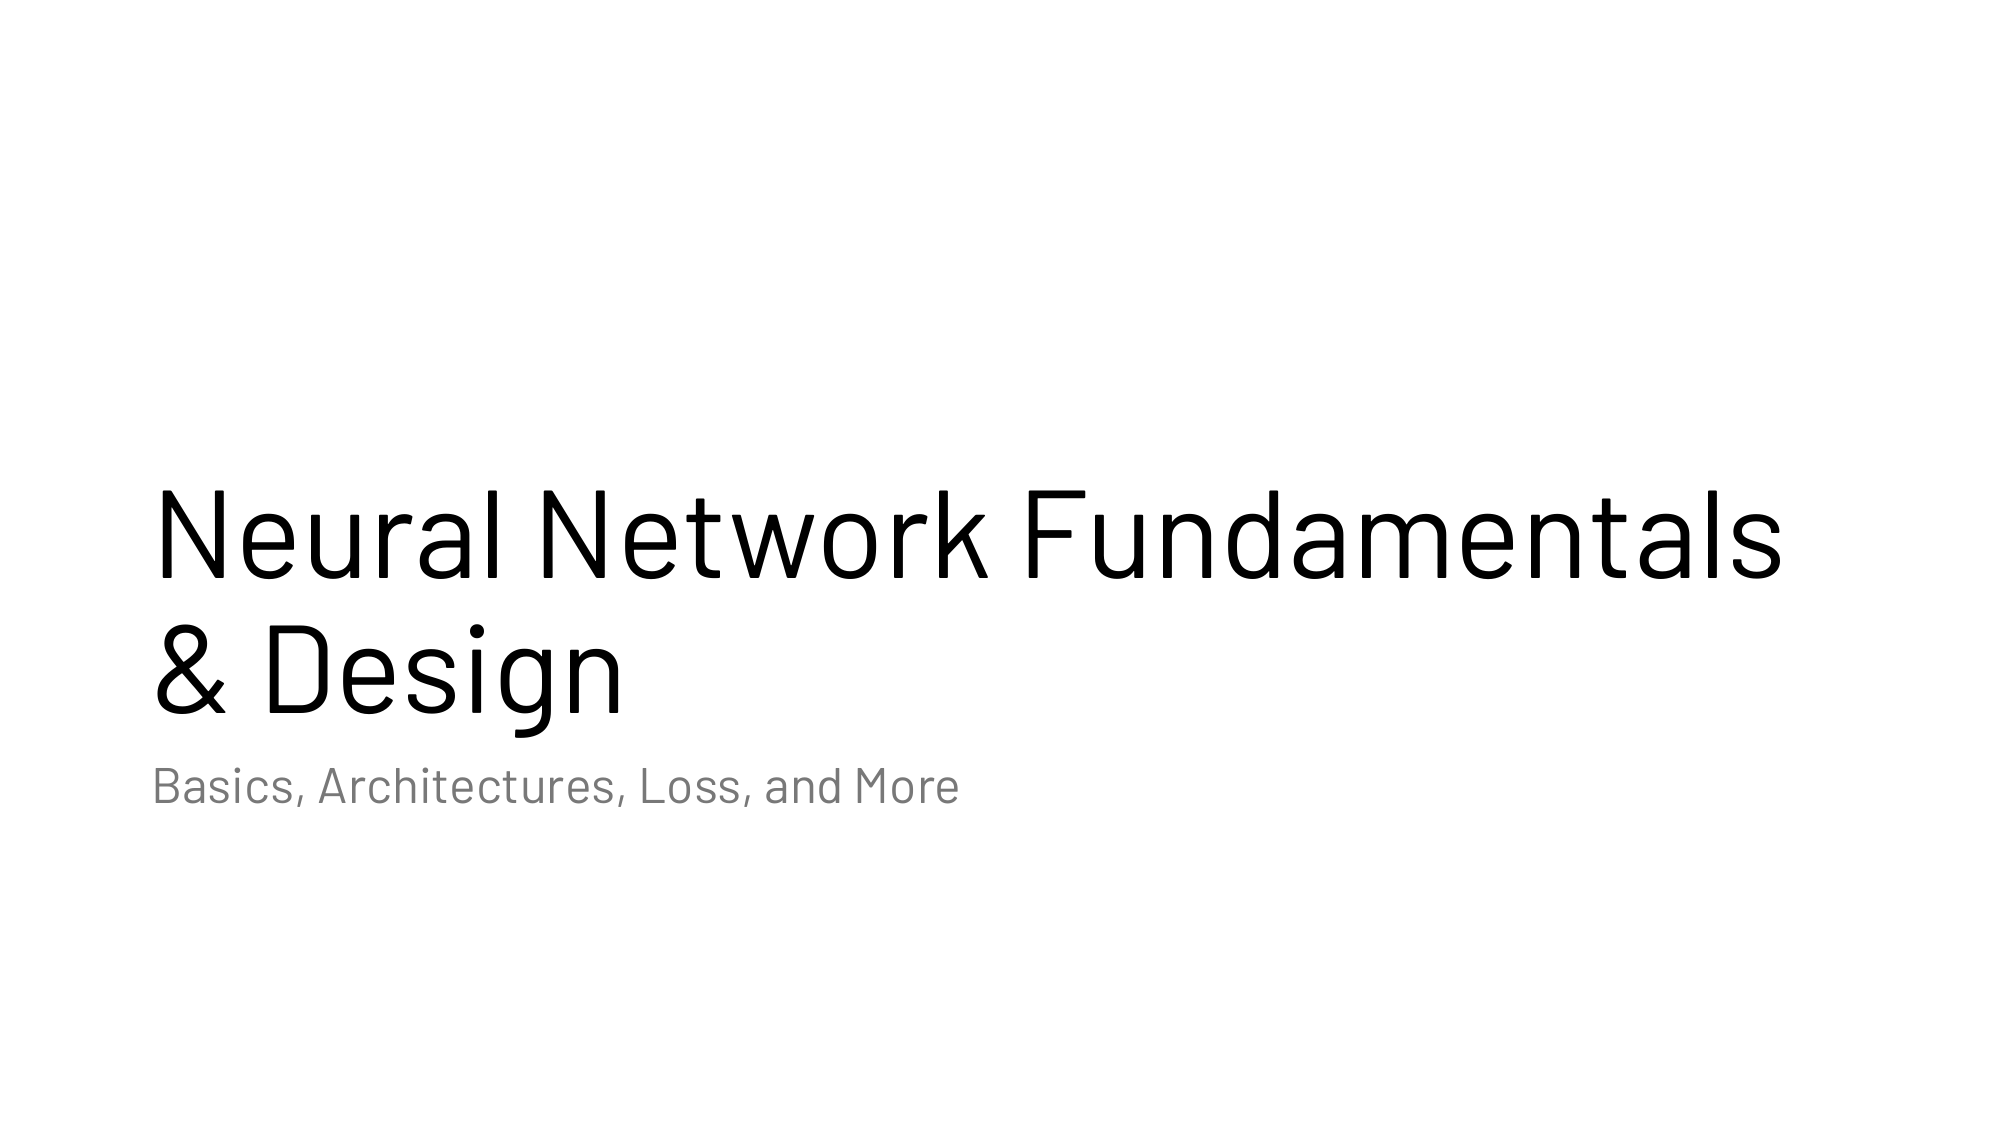

# Neural Network Fundamentals & Design
Basics, Architectures, Loss, and More